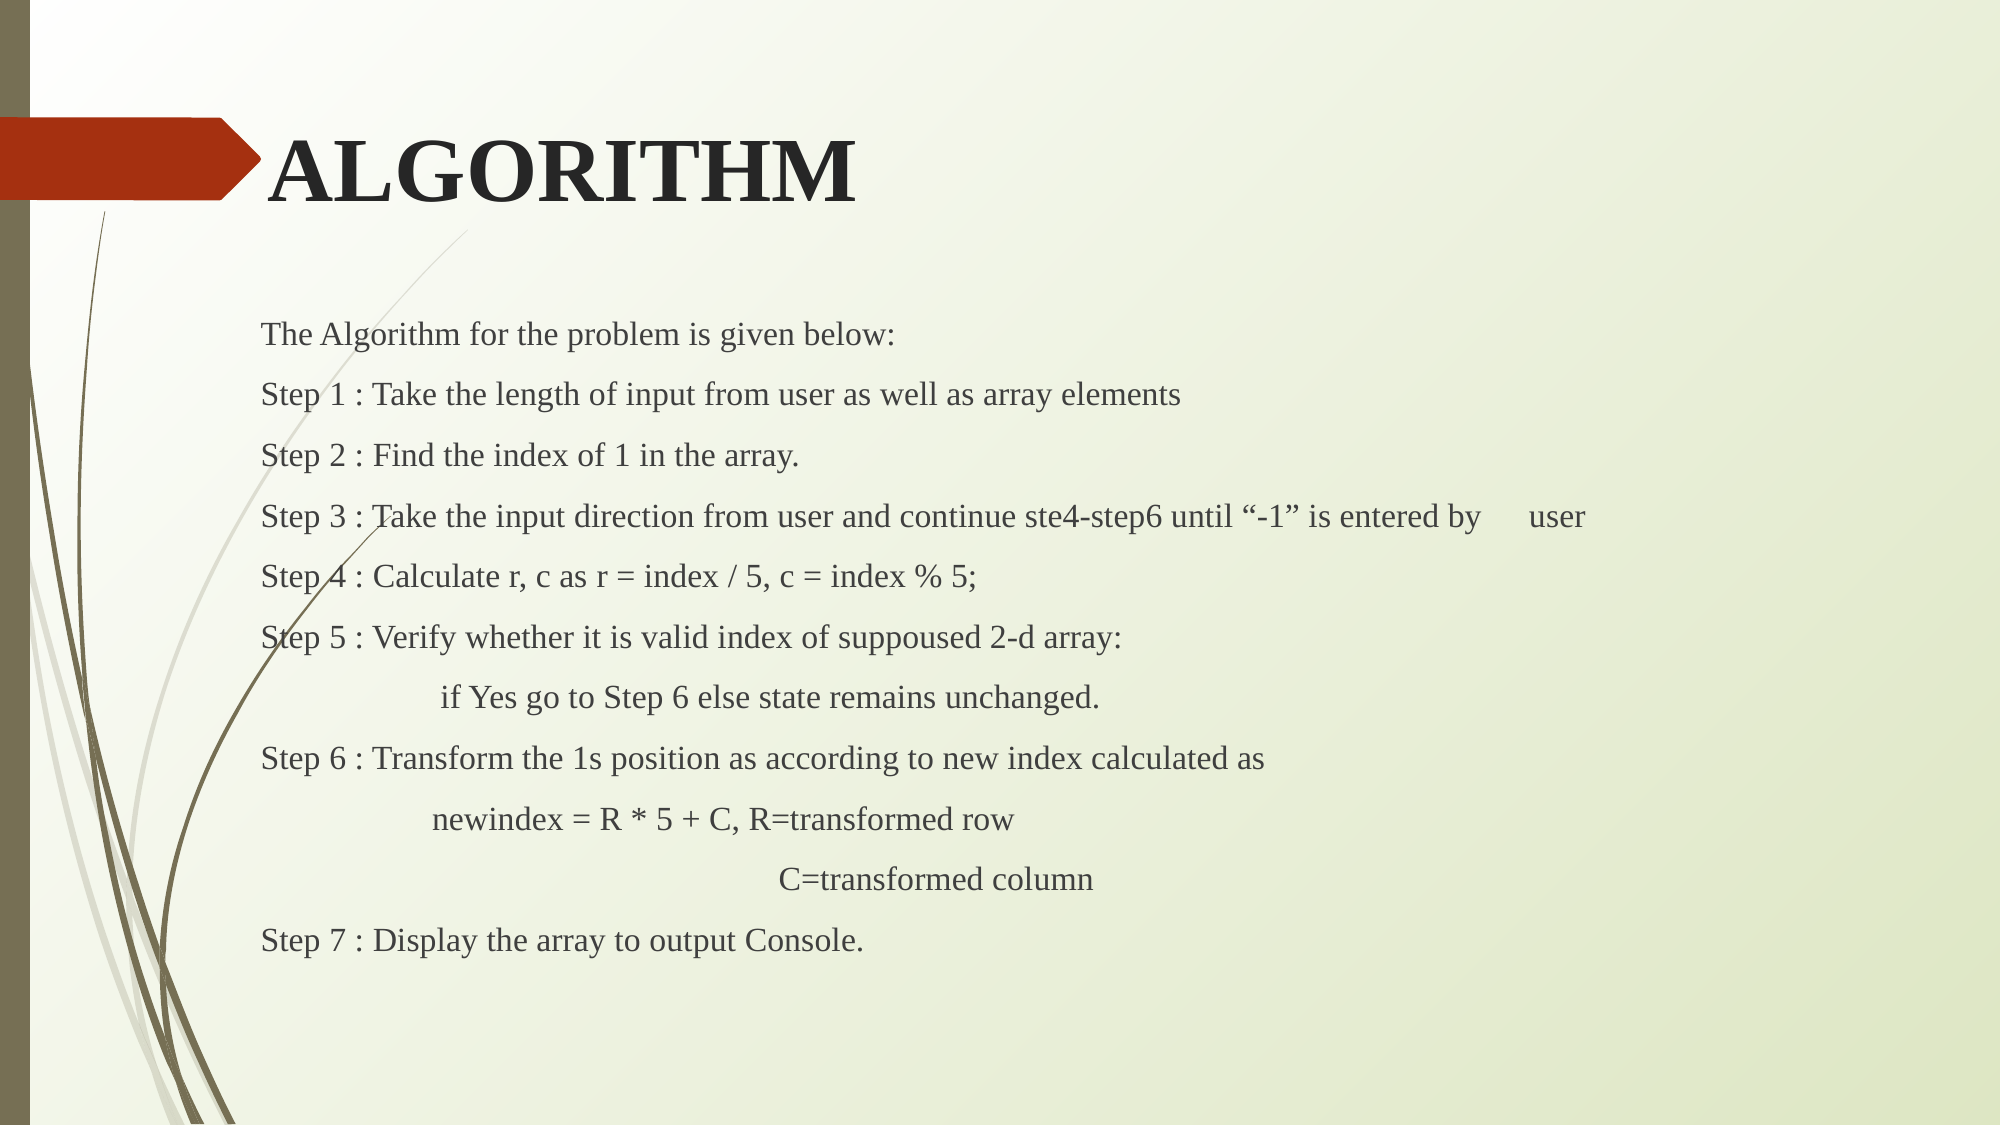

# ALGORITHM
The Algorithm for the problem is given below:
Step 1 : Take the length of input from user as well as array elements
Step 2 : Find the index of 1 in the array.
Step 3 : Take the input direction from user and continue ste4-step6 until “-1” is entered by 	  user
Step 4 : Calculate r, c as r = index / 5, c = index % 5;
Step 5 : Verify whether it is valid index of suppoused 2-d array:
		 if Yes go to Step 6 else state remains unchanged.
Step 6 : Transform the 1s position as according to new index calculated as
		newindex = R * 5 + C, R=transformed row
				         C=transformed column
Step 7 : Display the array to output Console.